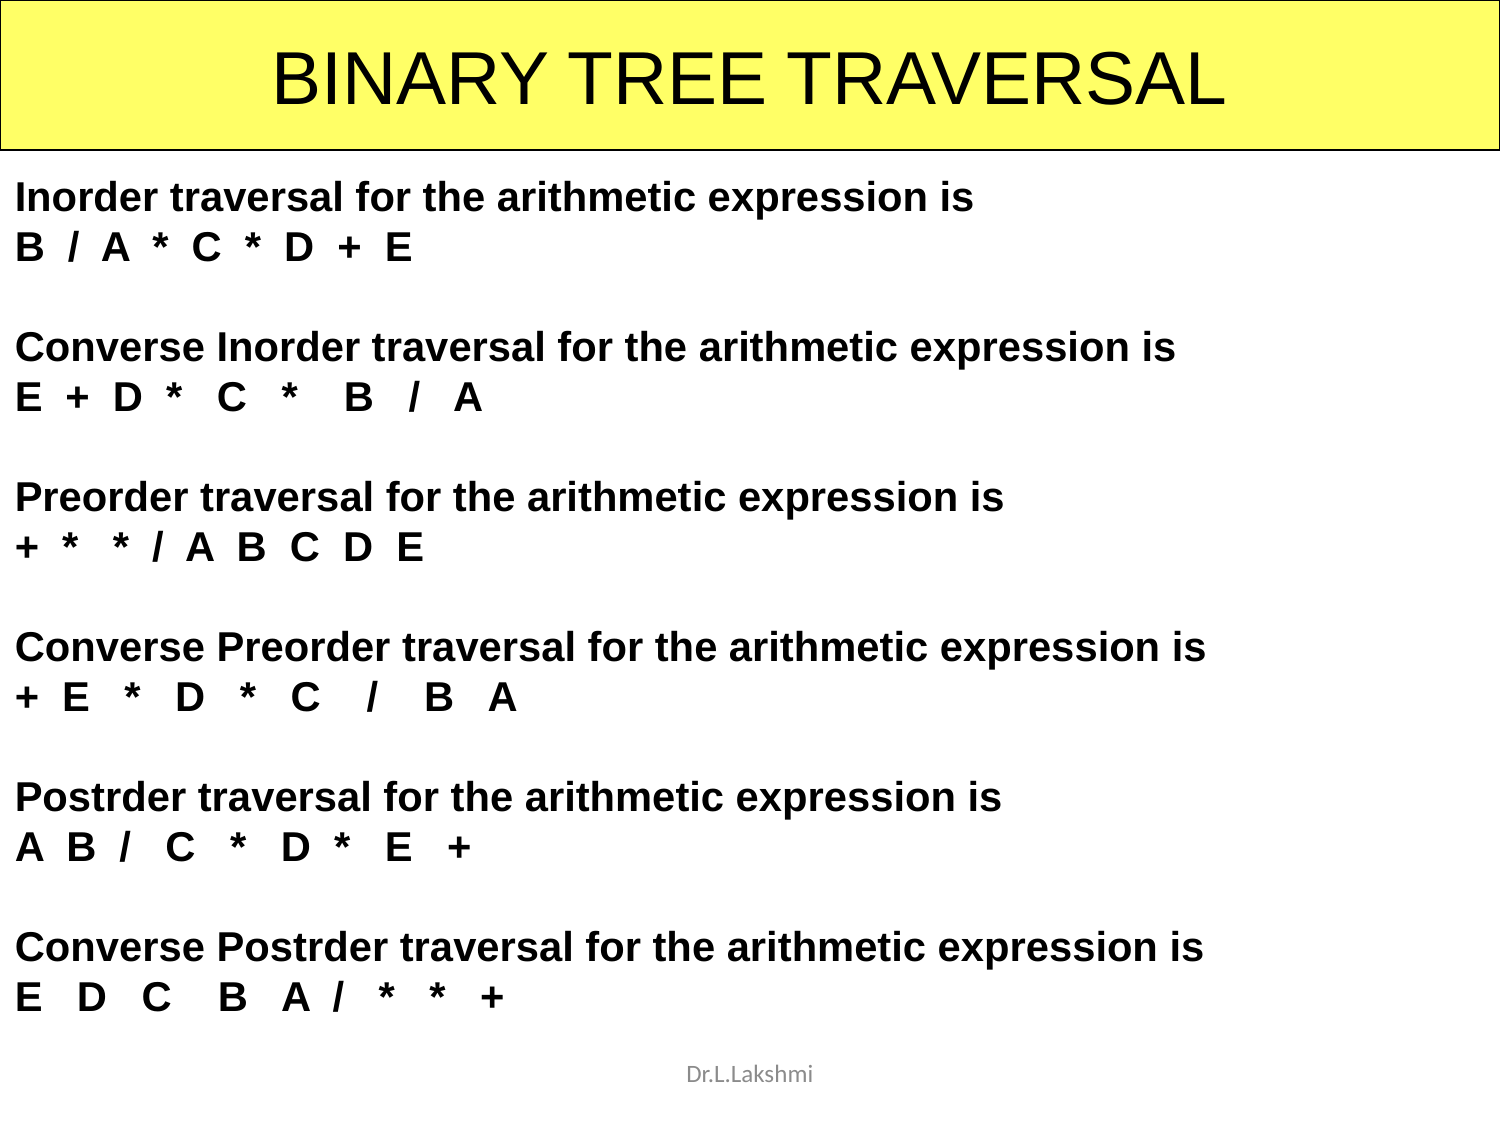

BINARY TREE TRAVERSAL
Inorder traversal for the arithmetic expression is
B  /  A  *  C  *  D  +  E

Converse Inorder traversal for the arithmetic expression is
E  +  D  *   C   *    B   /   A

Preorder traversal for the arithmetic expression is
+  *   *  /  A  B  C  D  E

Converse Preorder traversal for the arithmetic expression is
+  E   *   D   *   C    /    B   A

Postrder traversal for the arithmetic expression is
A  B  /   C   *   D  *   E   +

Converse Postrder traversal for the arithmetic expression is
E   D   C    B   A  /   *   *   +

Dr.L.Lakshmi